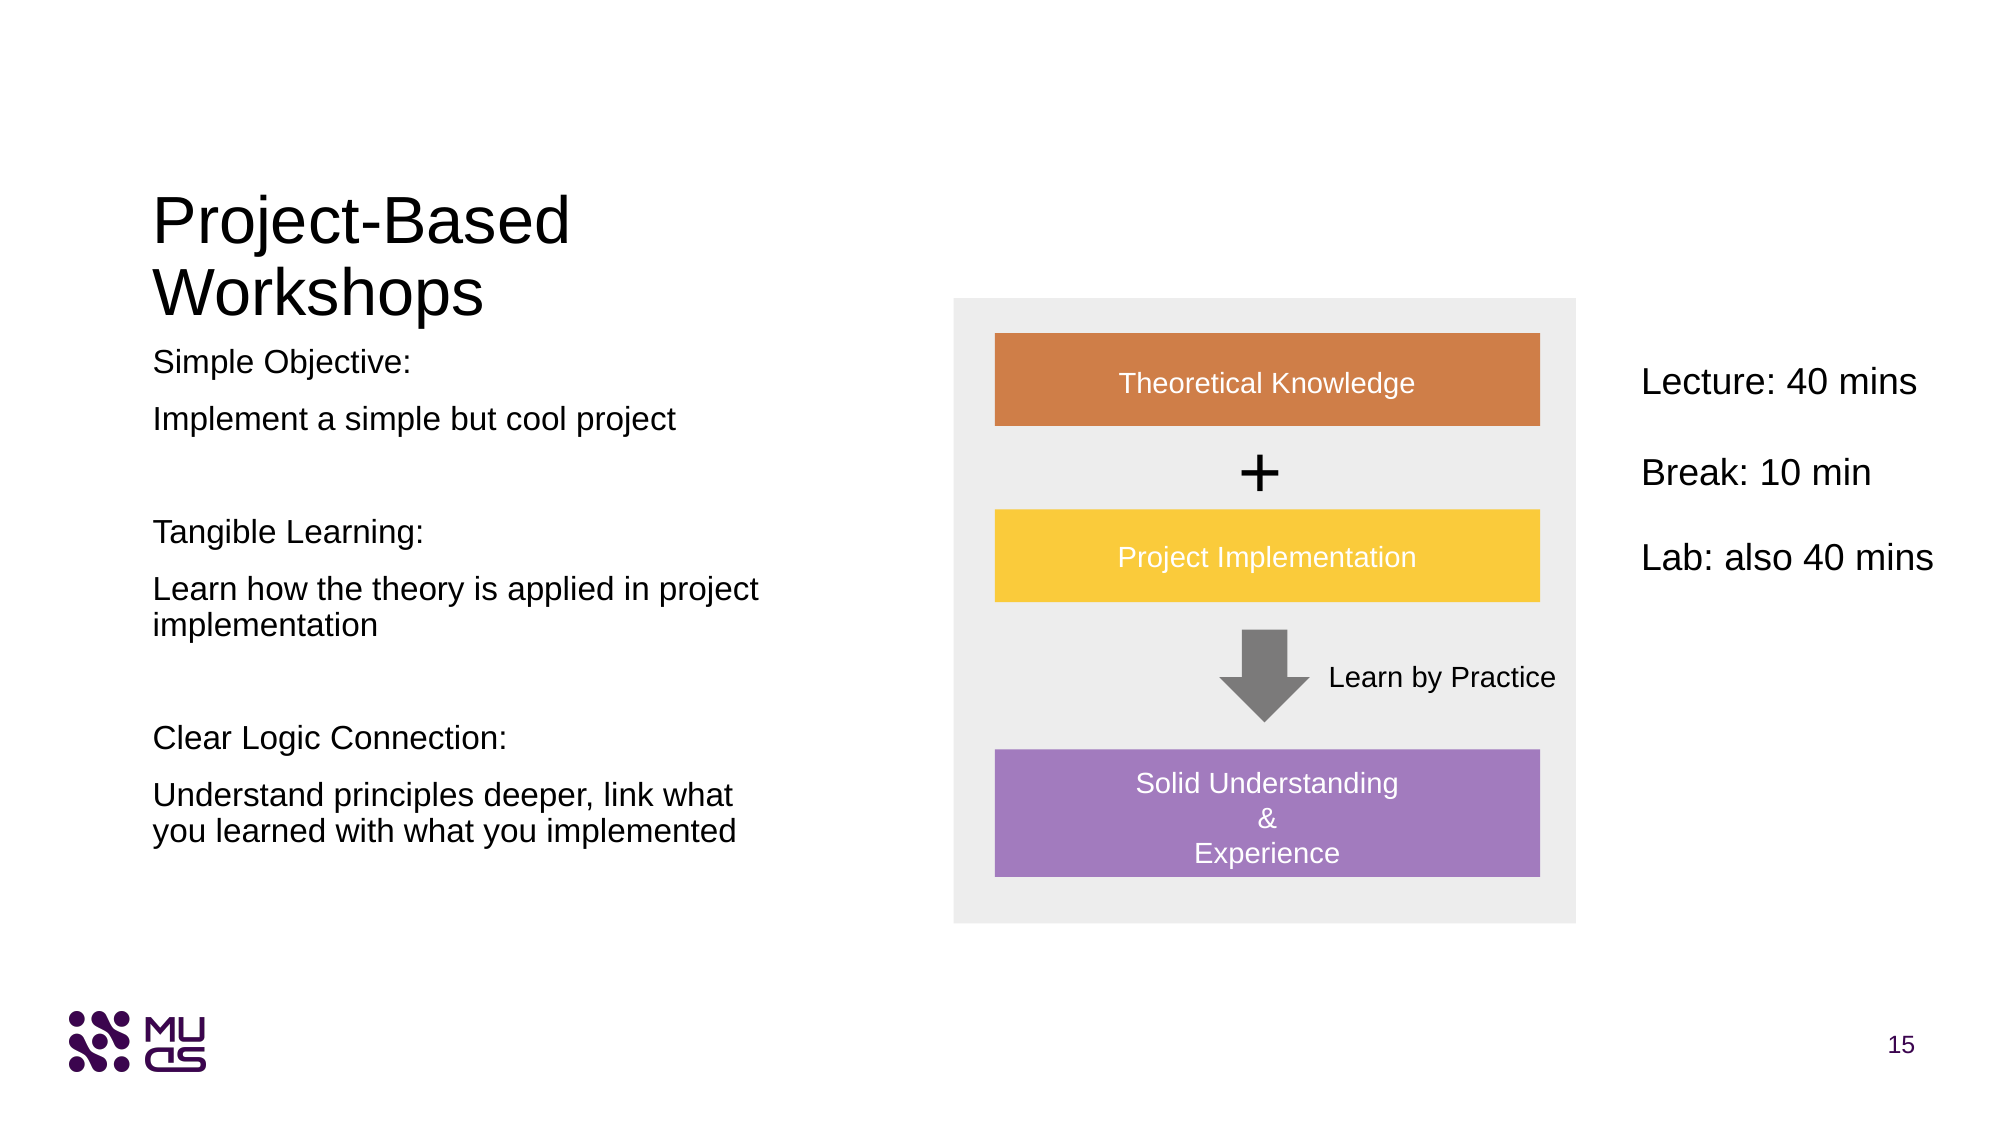

# Project-Based Workshops

Solid Understanding
&
Experience
+

Theoretical Knowledge
Project Implementation
Learn by Practice
Simple Objective:
Implement a simple but cool project

Tangible Learning:
Learn how the theory is applied in project implementation

Clear Logic Connection:
Understand principles deeper, link what you learned with what you implemented
Lecture: 40 mins
Break: 10 min
Lab: also 40 mins
15